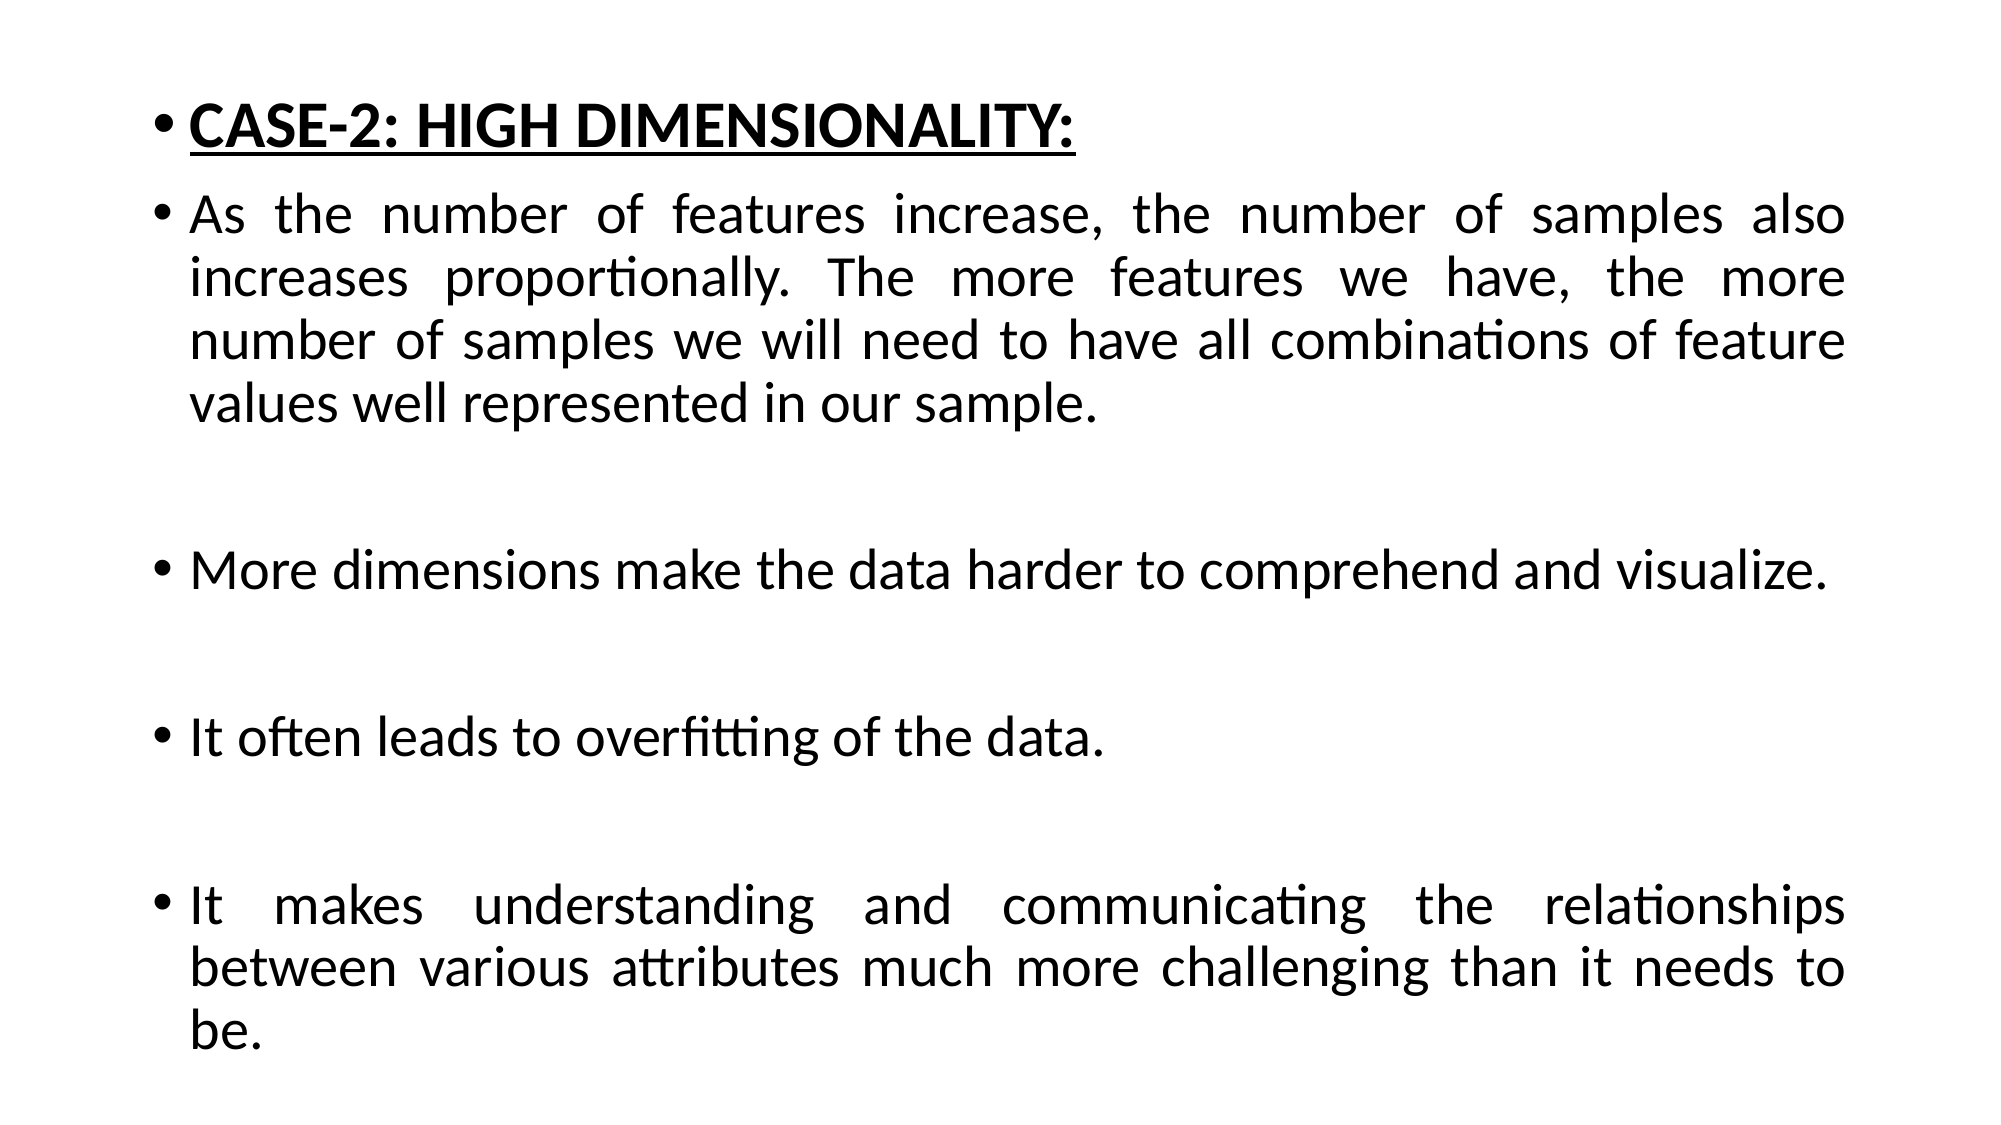

CASE-2: HIGH DIMENSIONALITY:
As the number of features increase, the number of samples also increases proportionally. The more features we have, the more number of samples we will need to have all combinations of feature values well represented in our sample.

More dimensions make the data harder to comprehend and visualize.

It often leads to overfitting of the data.

It makes understanding and communicating the relationships between various attributes much more challenging than it needs to be.